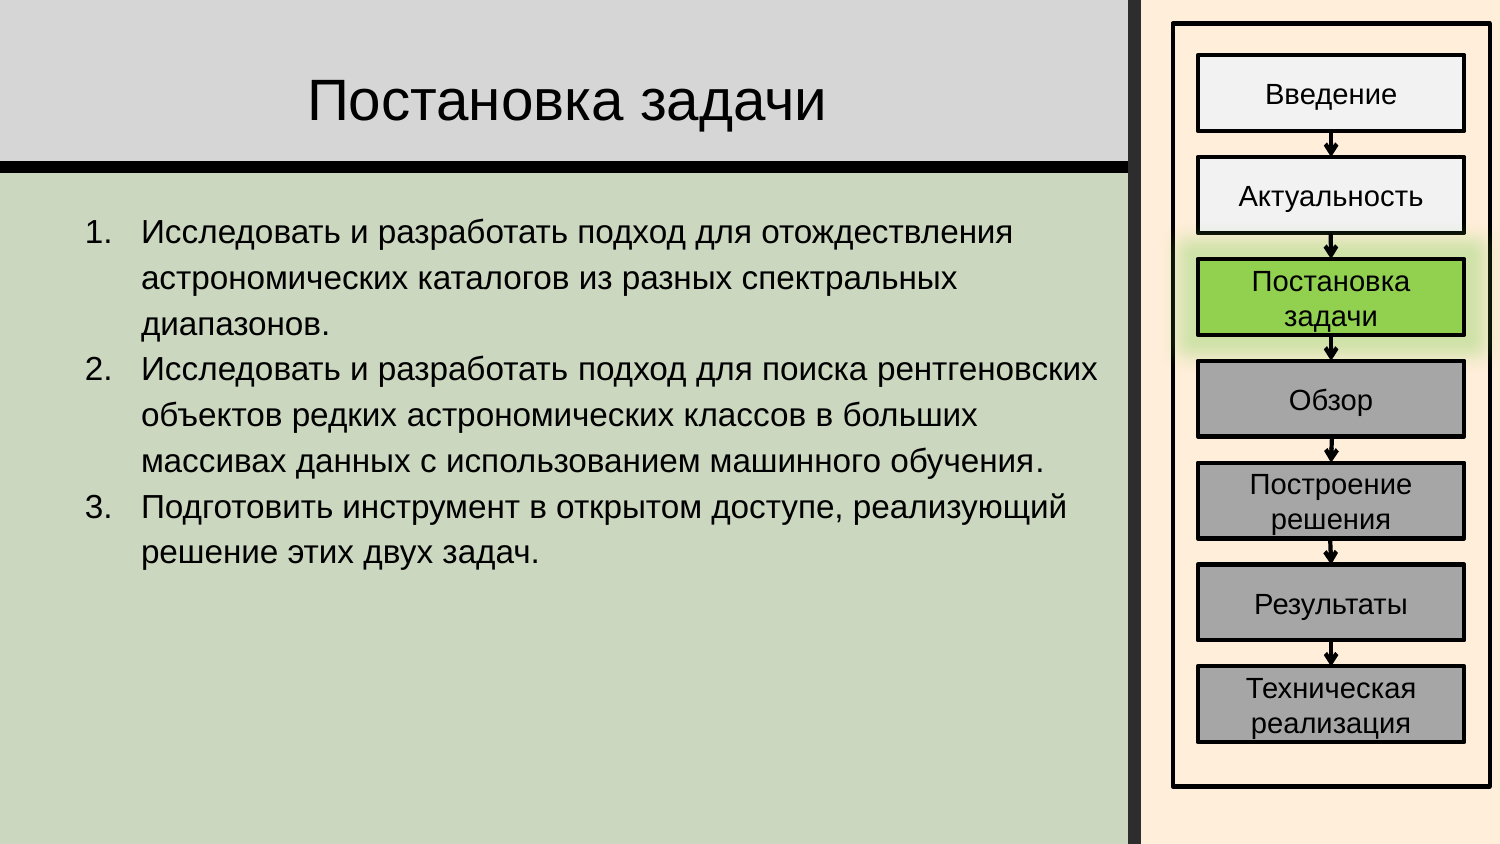

# Постановка задачи
Введение
Актуальность
Исследовать и разработать подход для отождествления астрономических каталогов из разных спектральных диапазонов.
Исследовать и разработать подход для поиска рентгеновских объектов редких астрономических классов в больших массивах данных с использованием машинного обучения.
Подготовить инструмент в открытом доступе, реализующий решение этих двух задач.
Постановка задачи
Обзор
Построение решения
Результаты
Техническая реализация